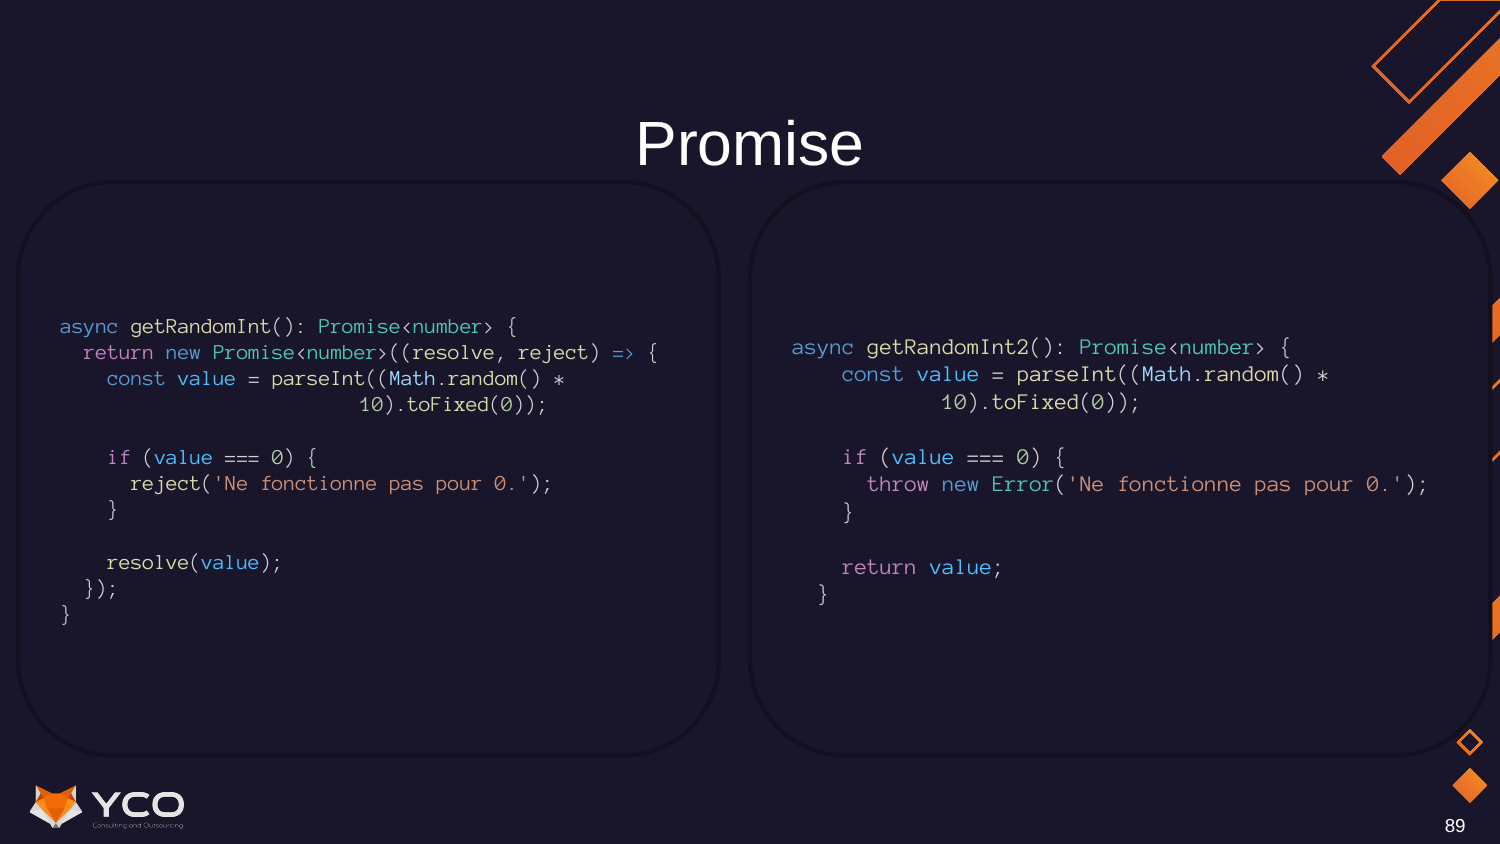

# Promise
async getRandomInt(): Promise<number> {
  return new Promise<number>((resolve, reject) => {
    const value = parseInt((Math.random() *      	   		10).toFixed(0));
    if (value === 0) {
      reject('Ne fonctionne pas pour 0.');
    }
    resolve(value);
  });
}
async getRandomInt2(): Promise<number> {
    const value = parseInt((Math.random() * 		10).toFixed(0));
    if (value === 0) {
      throw new Error('Ne fonctionne pas pour 0.');
    }
    return value;
  }